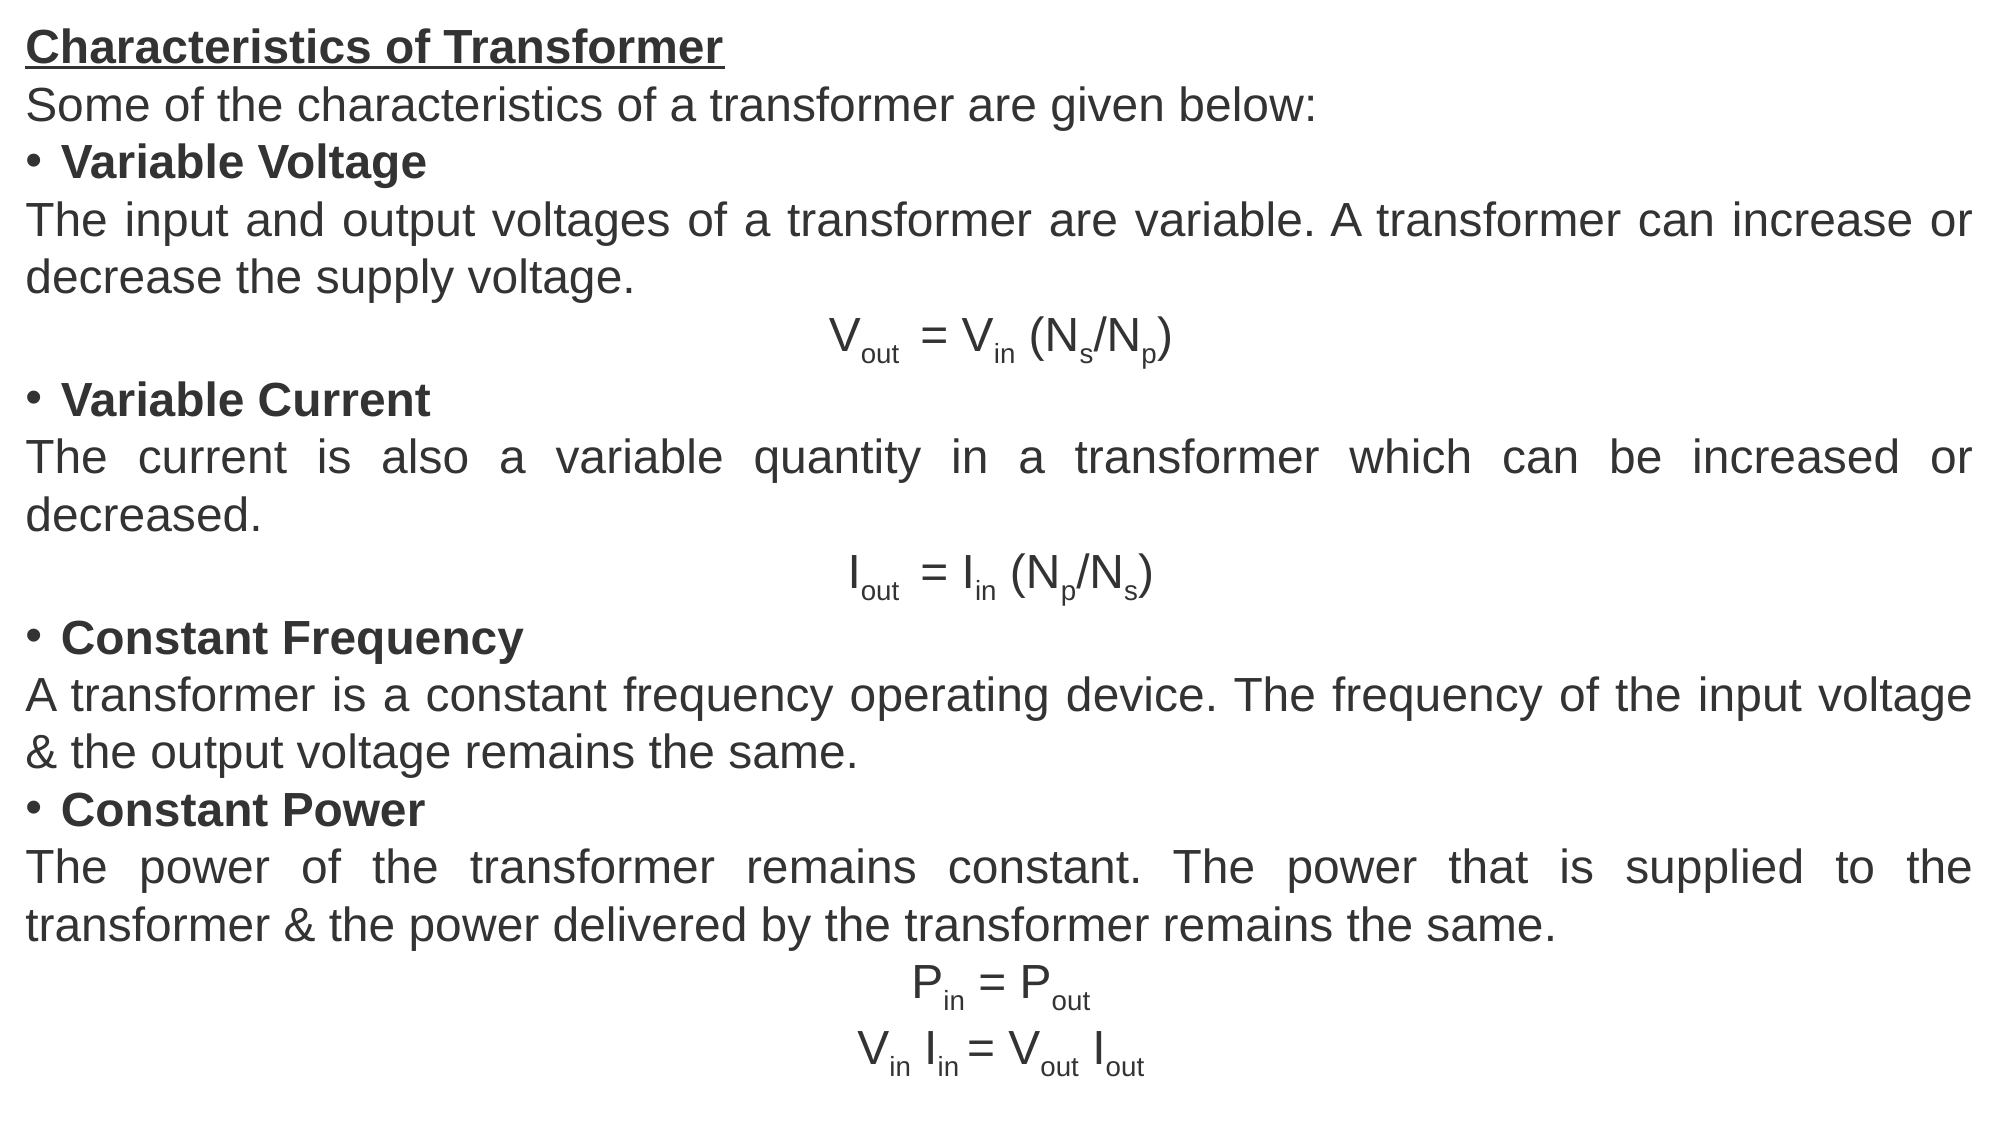

Characteristics of Transformer
Some of the characteristics of a transformer are given below:
Variable Voltage
The input and output voltages of a transformer are variable. A transformer can increase or decrease the supply voltage.
Vout  = Vin (Ns/Np)
Variable Current
The current is also a variable quantity in a transformer which can be increased or decreased.
Iout  = Iin (Np/Ns)
Constant Frequency
A transformer is a constant frequency operating device. The frequency of the input voltage & the output voltage remains the same.
Constant Power
The power of the transformer remains constant. The power that is supplied to the transformer & the power delivered by the transformer remains the same.
Pin = Pout
Vin Iin = Vout Iout